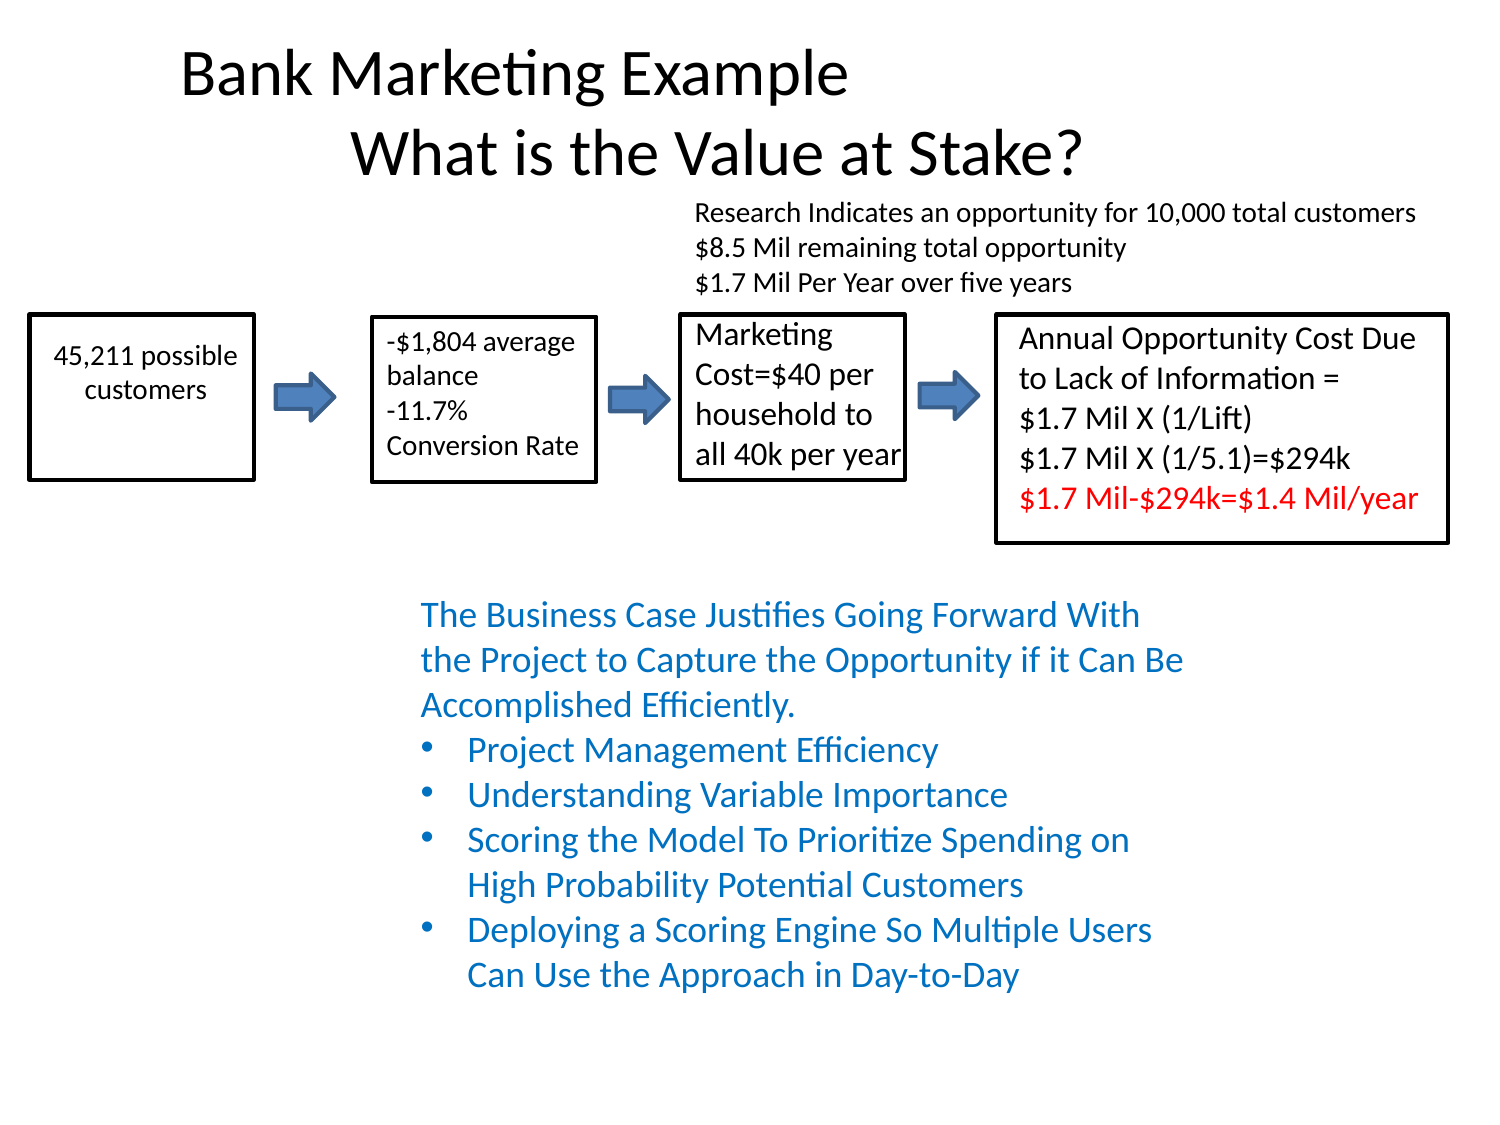

Bank Marketing Example                            What is the Value at Stake?
Research Indicates an opportunity for 10,000 total customers
$8.5 Mil remaining total opportunity
$1.7 Mil Per Year over five years

Marketing Cost=$40 per household to all 40k per year
Annual Opportunity Cost Due to Lack of Information =
$1.7 Mil X (1/Lift)
$1.7 Mil X (1/5.1)=$294k
$1.7 Mil-$294k=$1.4 Mil/year

-$1,804 average balance
-11.7% Conversion Rate

45,211 possible customers

The Business Case Justifies Going Forward With the Project to Capture the Opportunity if it Can Be Accomplished Efficiently.
Project Management Efficiency
Understanding Variable Importance
Scoring the Model To Prioritize Spending on High Probability Potential Customers
Deploying a Scoring Engine So Multiple Users Can Use the Approach in Day-to-Day